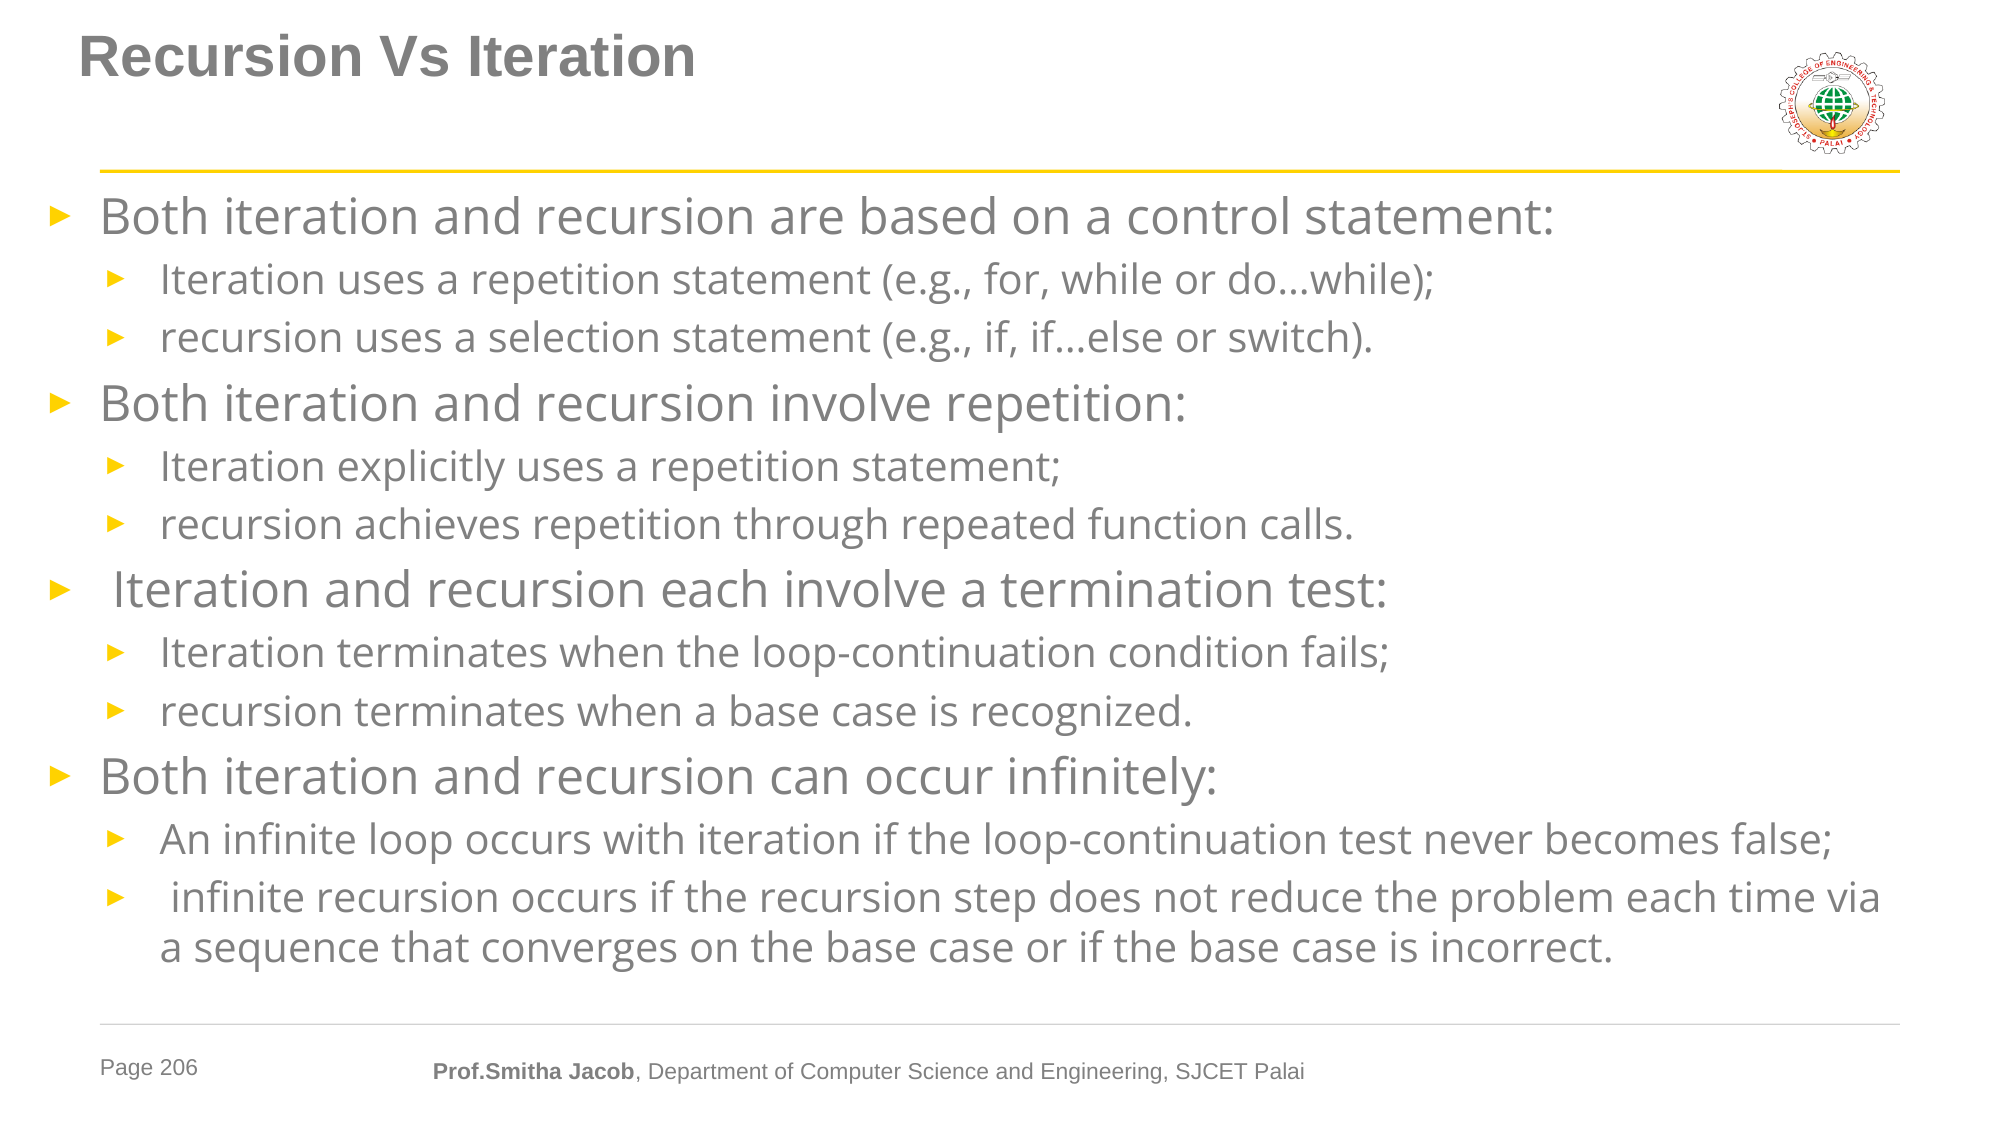

# Recursion Vs Iteration
Both iteration and recursion are based on a control statement:
Iteration uses a repetition statement (e.g., for, while or do…while);
recursion uses a selection statement (e.g., if, if…else or switch).
Both iteration and recursion involve repetition:
Iteration explicitly uses a repetition statement;
recursion achieves repetition through repeated function calls.
 Iteration and recursion each involve a termination test:
Iteration terminates when the loop-continuation condition fails;
recursion terminates when a base case is recognized.
Both iteration and recursion can occur infinitely:
An infinite loop occurs with iteration if the loop-continuation test never becomes false;
 infinite recursion occurs if the recursion step does not reduce the problem each time via a sequence that converges on the base case or if the base case is incorrect.